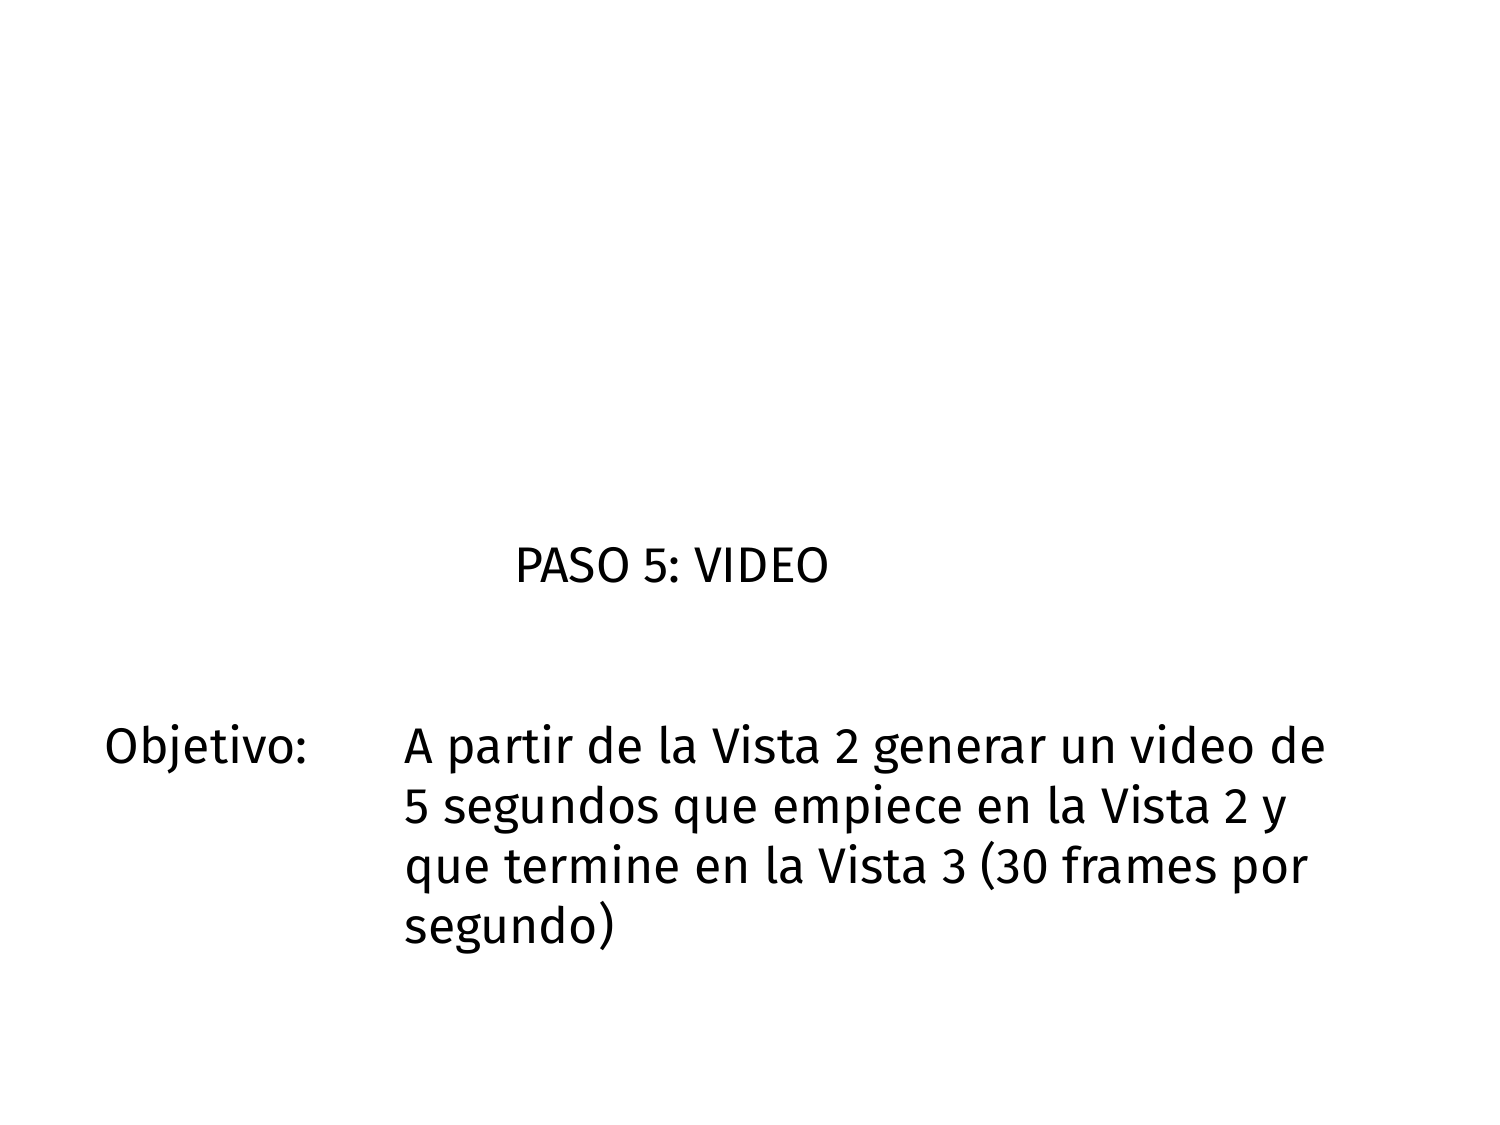

PASO 5: VIDEO
Objetivo:	A partir de la Vista 2 generar un video de
		5 segundos que empiece en la Vista 2 y
		que termine en la Vista 3 (30 frames por
		segundo)